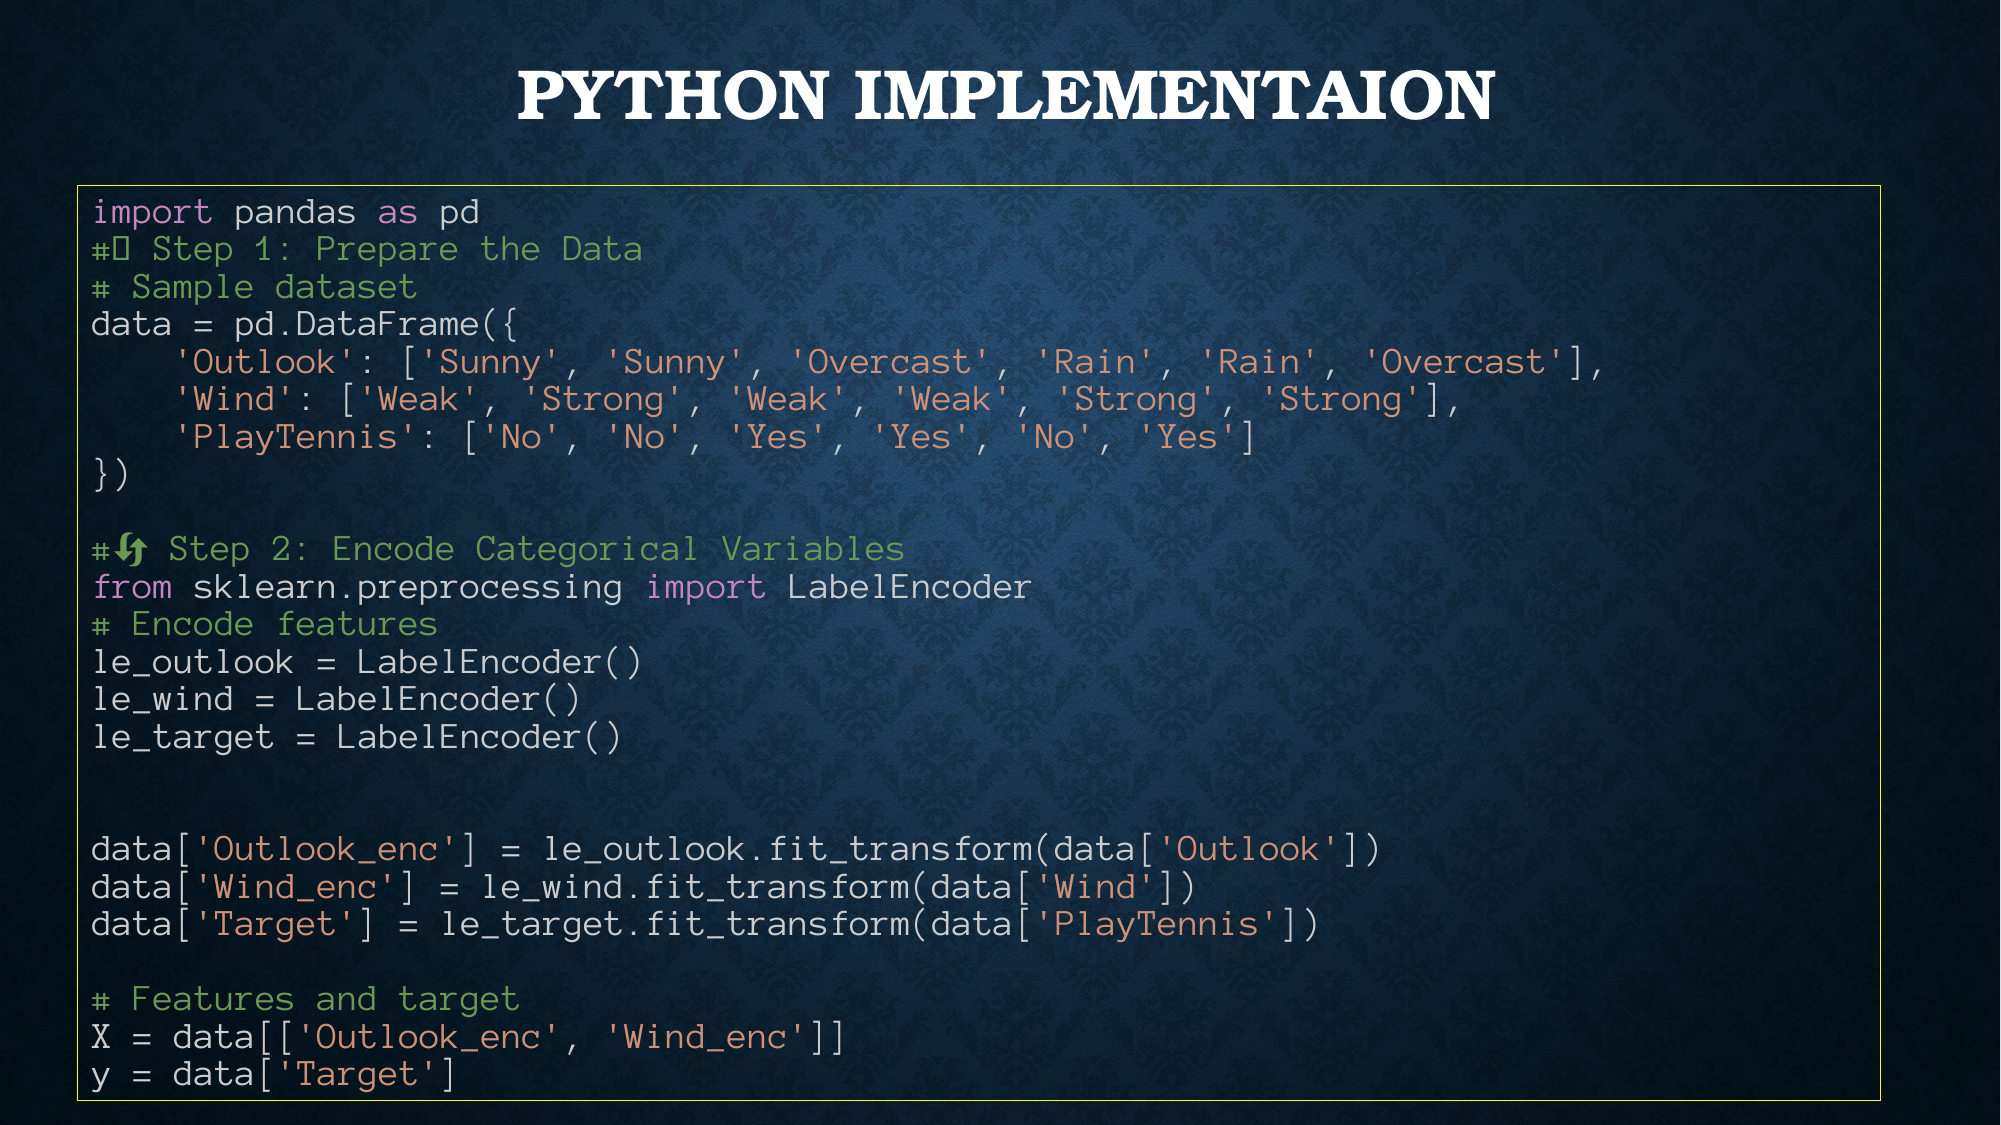

# Python implementaion
import pandas as pd
#🧪 Step 1: Prepare the Data
# Sample dataset
data = pd.DataFrame({
    'Outlook': ['Sunny', 'Sunny', 'Overcast', 'Rain', 'Rain', 'Overcast'],
    'Wind': ['Weak', 'Strong', 'Weak', 'Weak', 'Strong', 'Strong'],
    'PlayTennis': ['No', 'No', 'Yes', 'Yes', 'No', 'Yes']
})
#🔄 Step 2: Encode Categorical Variables
from sklearn.preprocessing import LabelEncoder
# Encode features
le_outlook = LabelEncoder()
le_wind = LabelEncoder()
le_target = LabelEncoder()

data['Outlook_enc'] = le_outlook.fit_transform(data['Outlook'])
data['Wind_enc'] = le_wind.fit_transform(data['Wind'])
data['Target'] = le_target.fit_transform(data['PlayTennis'])
# Features and target
X = data[['Outlook_enc', 'Wind_enc']]
y = data['Target']